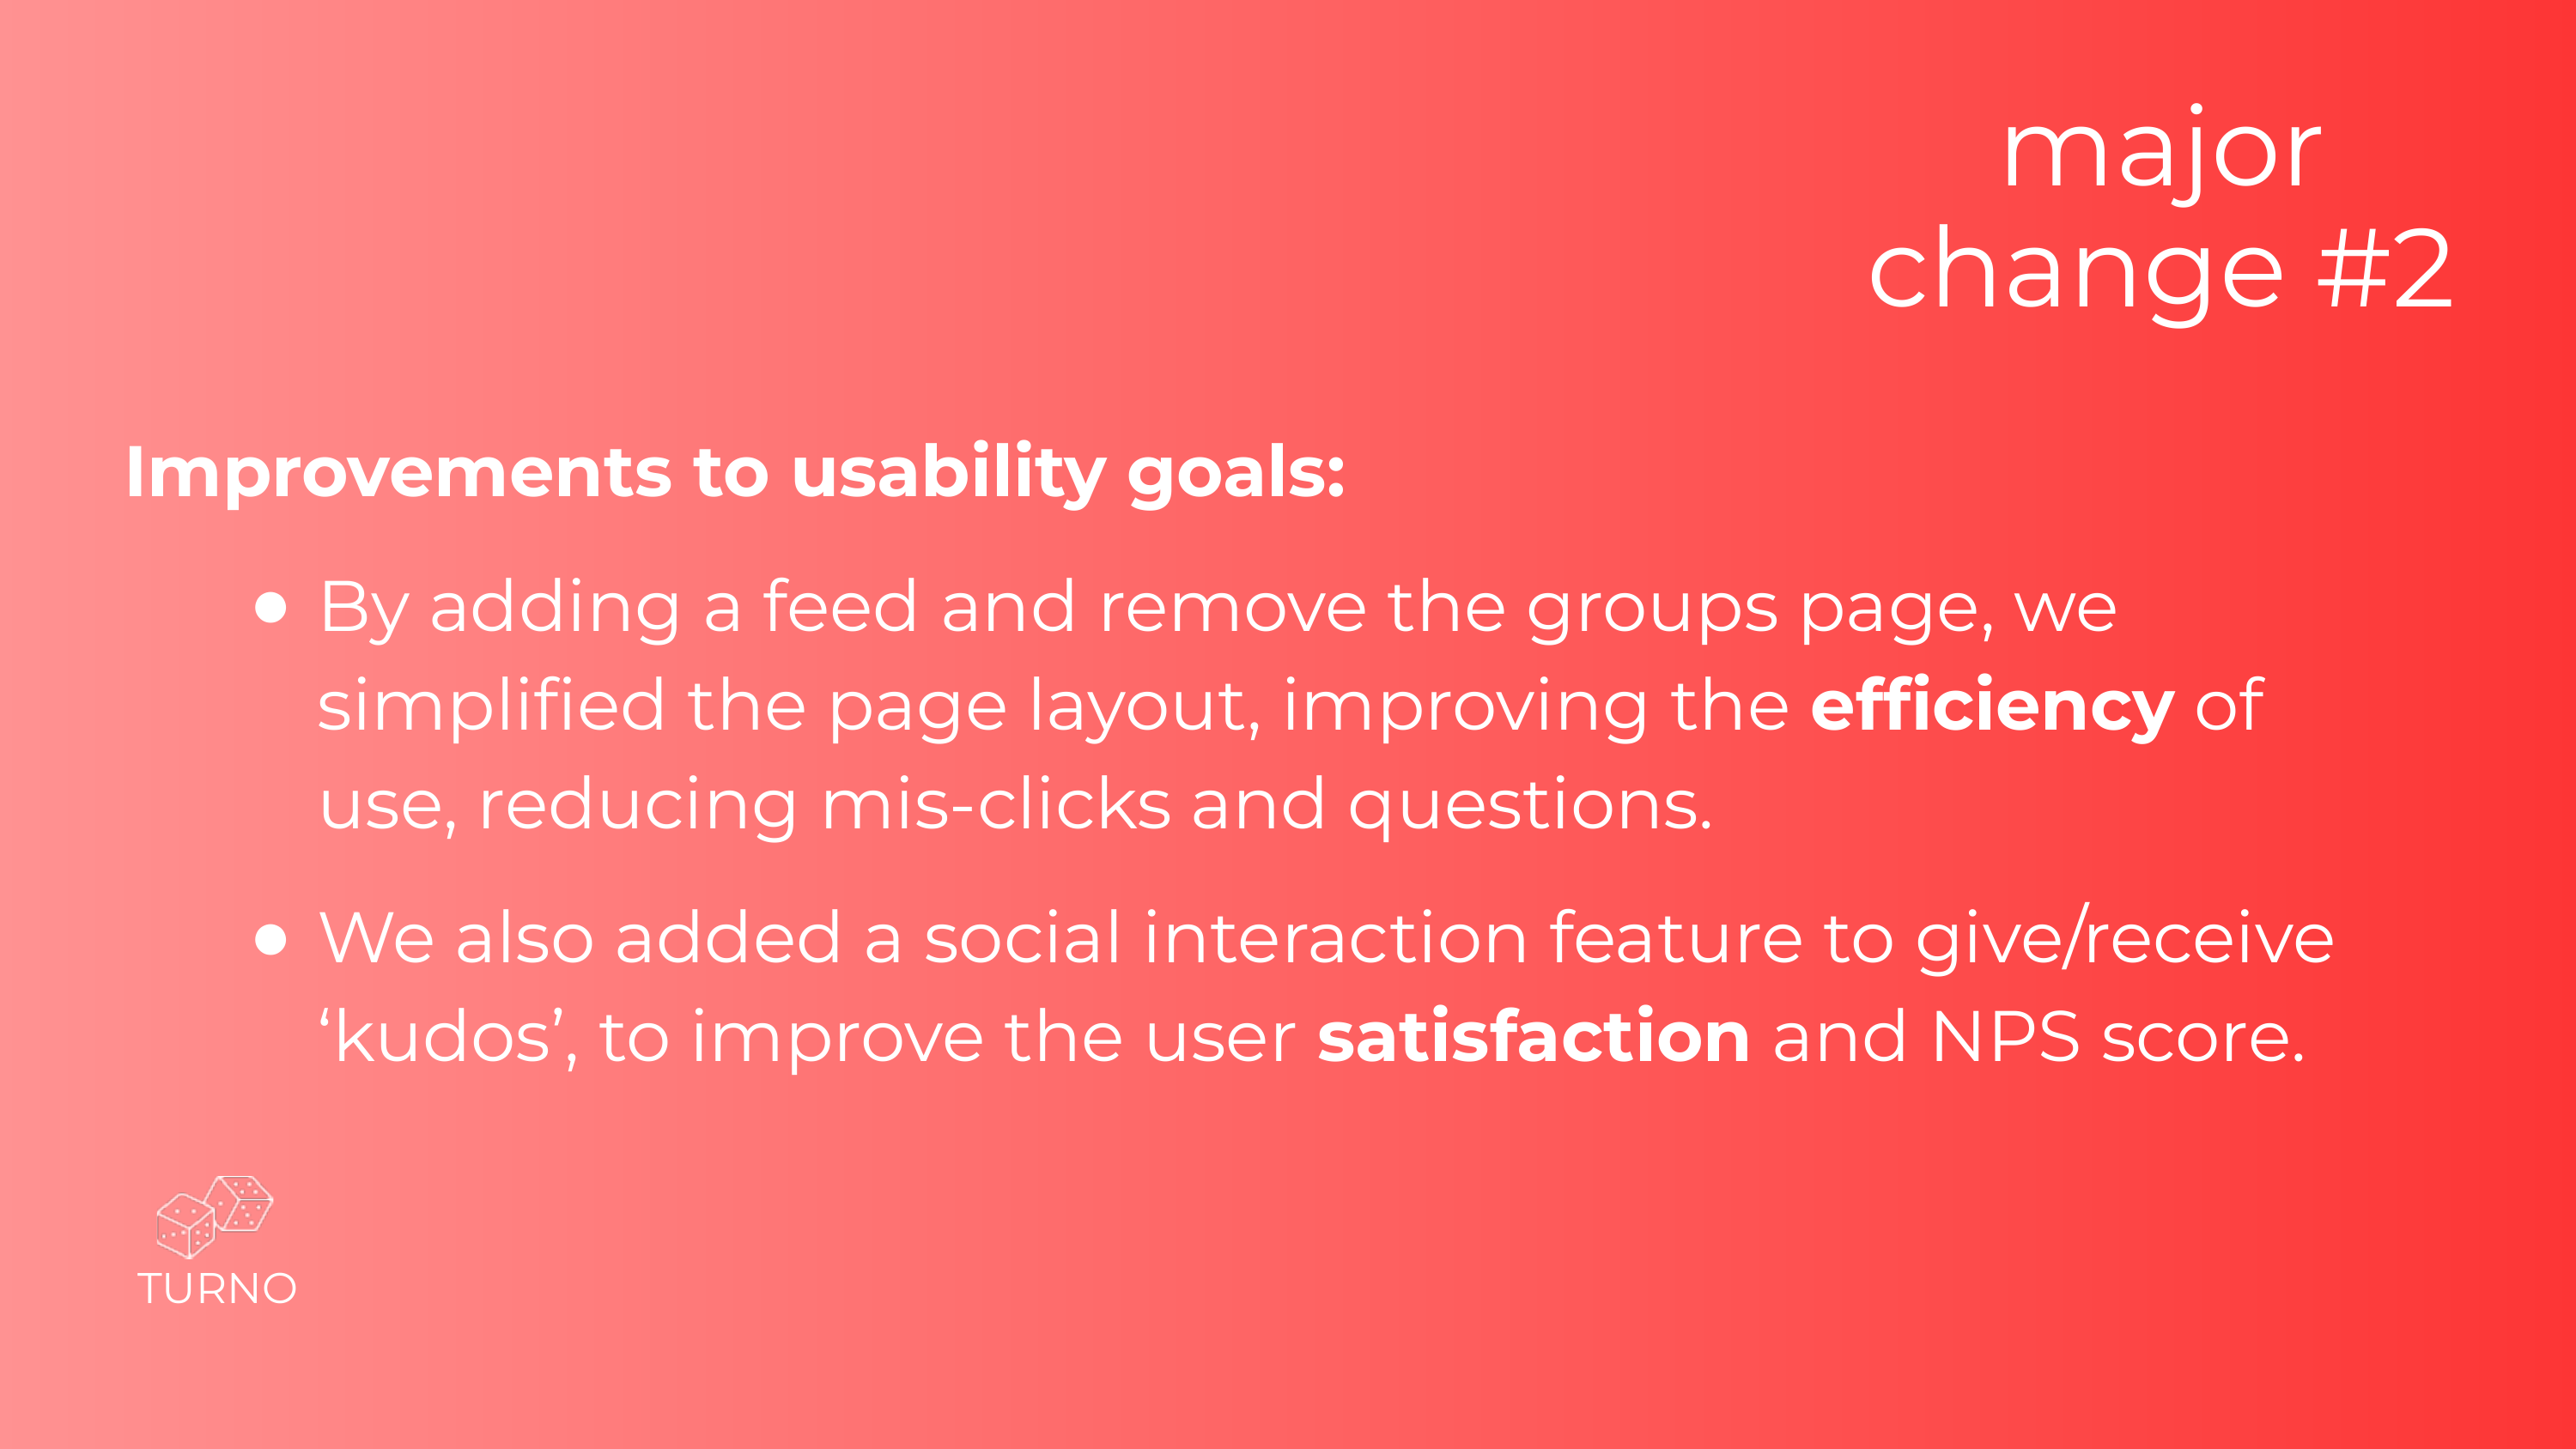

major change #2
Improvements to usability goals:
By adding a feed and remove the groups page, we simplified the page layout, improving the efficiency of use, reducing mis-clicks and questions.
We also added a social interaction feature to give/receive ‘kudos’, to improve the user satisfaction and NPS score.

TURNO